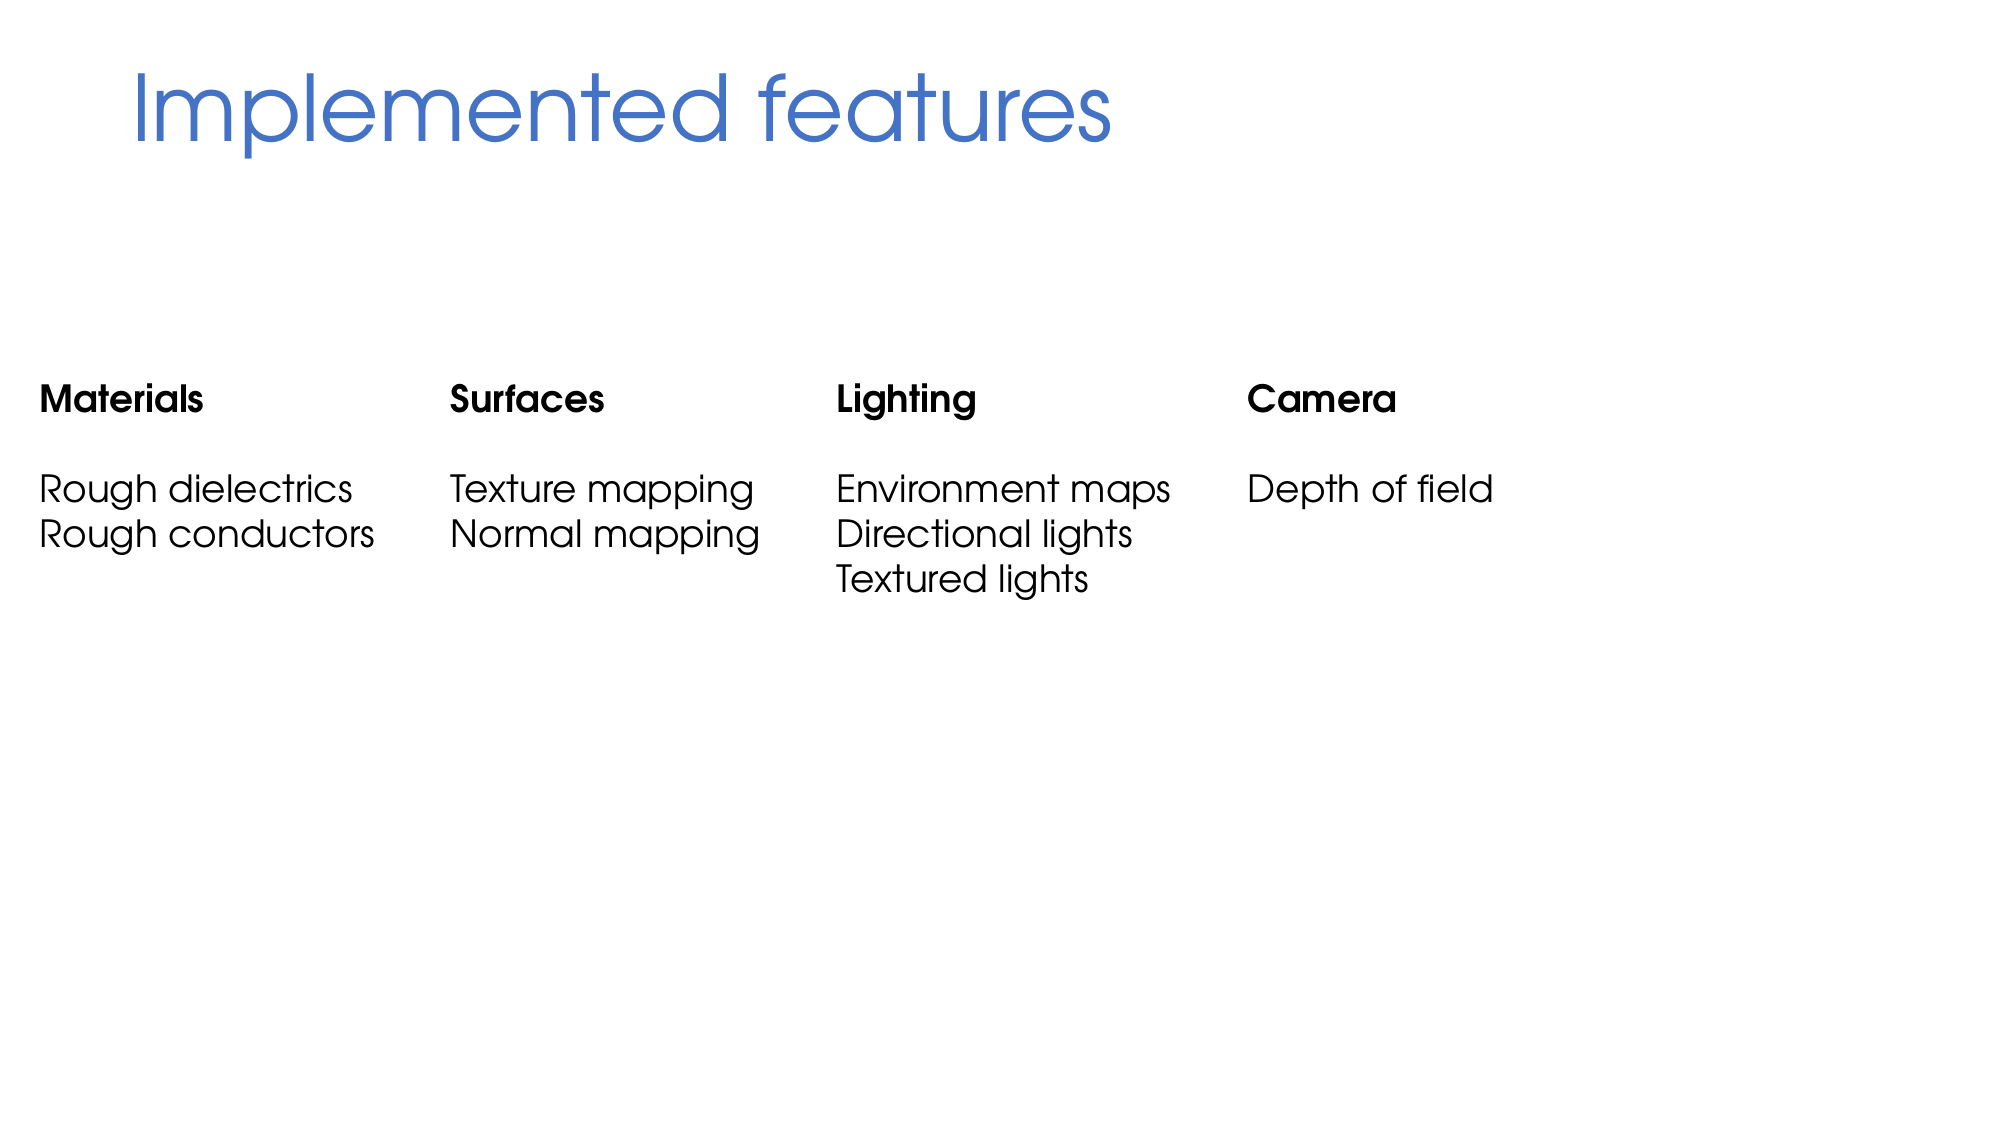

# Implemented features
Materials

Rough dielectrics
Rough conductors
Surfaces

Texture mapping
Normal mapping
Lighting

Environment maps
Directional lights
Textured lights
Camera

Depth of field